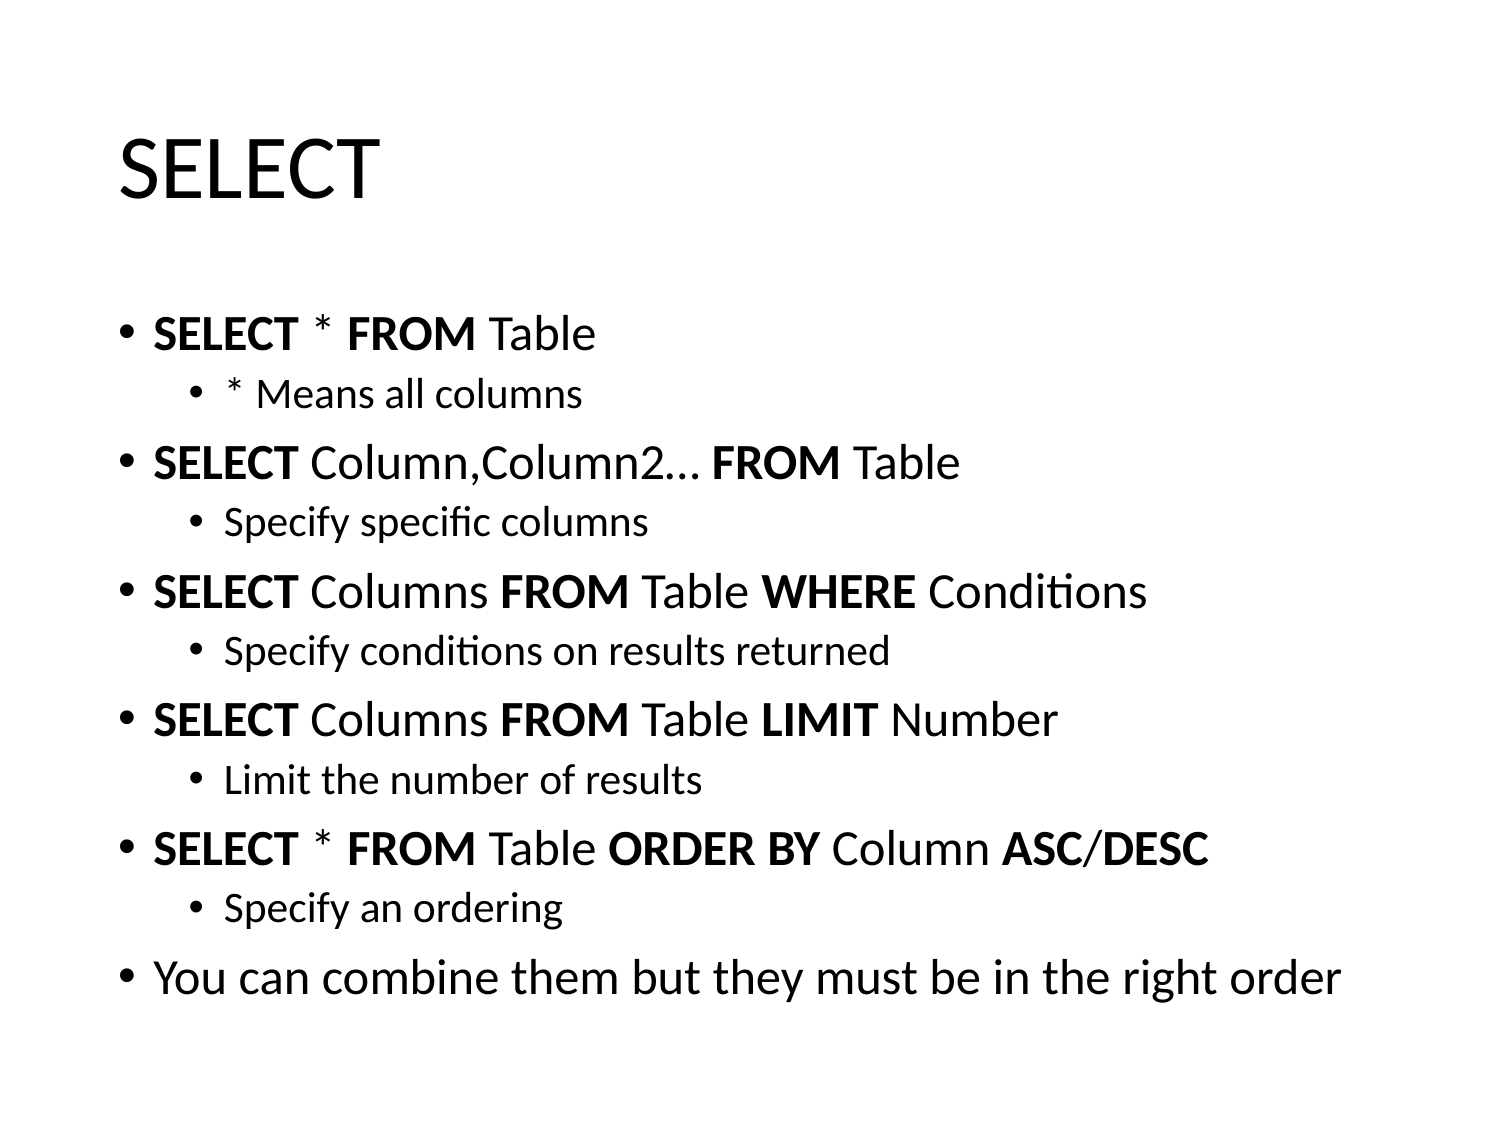

# SELECT
SELECT * FROM Table
* Means all columns
SELECT Column,Column2… FROM Table
Specify specific columns
SELECT Columns FROM Table WHERE Conditions
Specify conditions on results returned
SELECT Columns FROM Table LIMIT Number
Limit the number of results
SELECT * FROM Table ORDER BY Column ASC/DESC
Specify an ordering
You can combine them but they must be in the right order